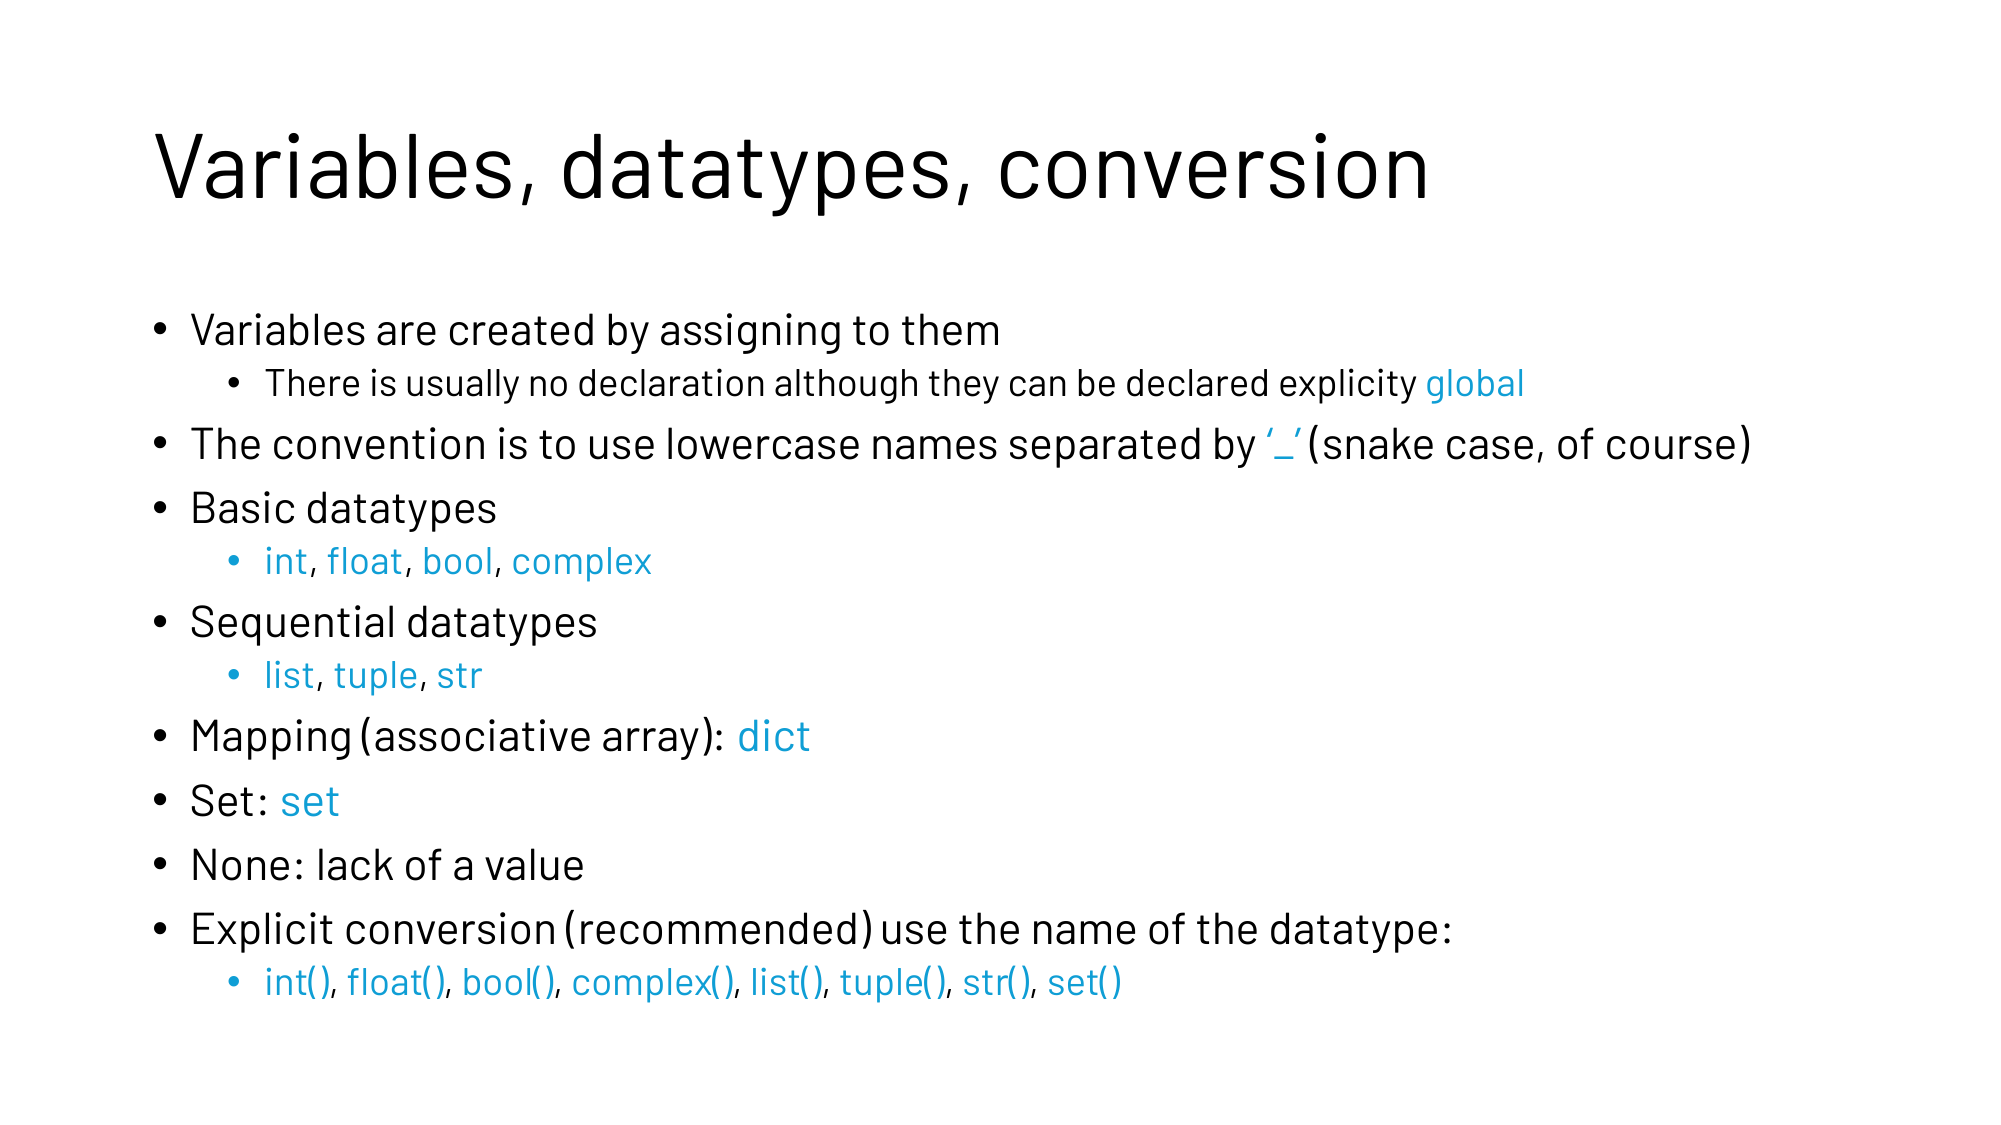

# Variables, datatypes, conversion
Variables are created by assigning to them
There is usually no declaration although they can be declared explicity global
The convention is to use lowercase names separated by ‘_’ (snake case, of course)
Basic datatypes
int, float, bool, complex
Sequential datatypes
list, tuple, str
Mapping (associative array): dict
Set: set
None: lack of a value
Explicit conversion (recommended) use the name of the datatype:
int(), float(), bool(), complex(), list(), tuple(), str(), set()